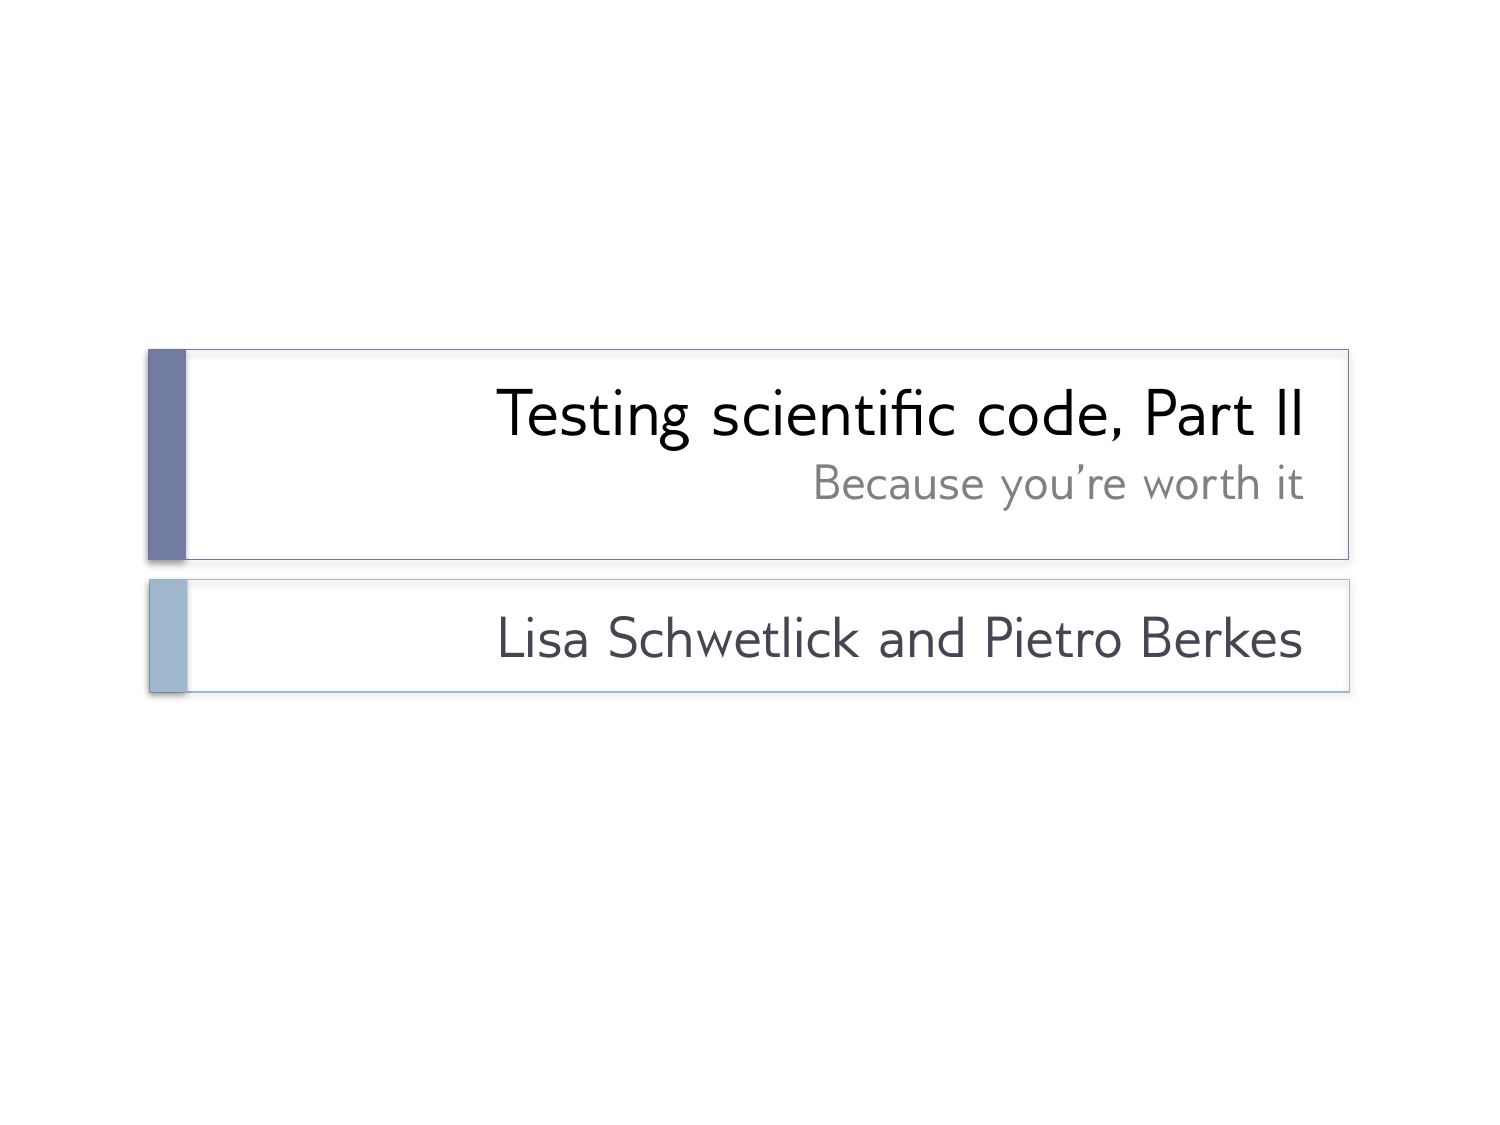

# Testing scientific code, Part II Because you’re worth it
Lisa Schwetlick and Pietro Berkes